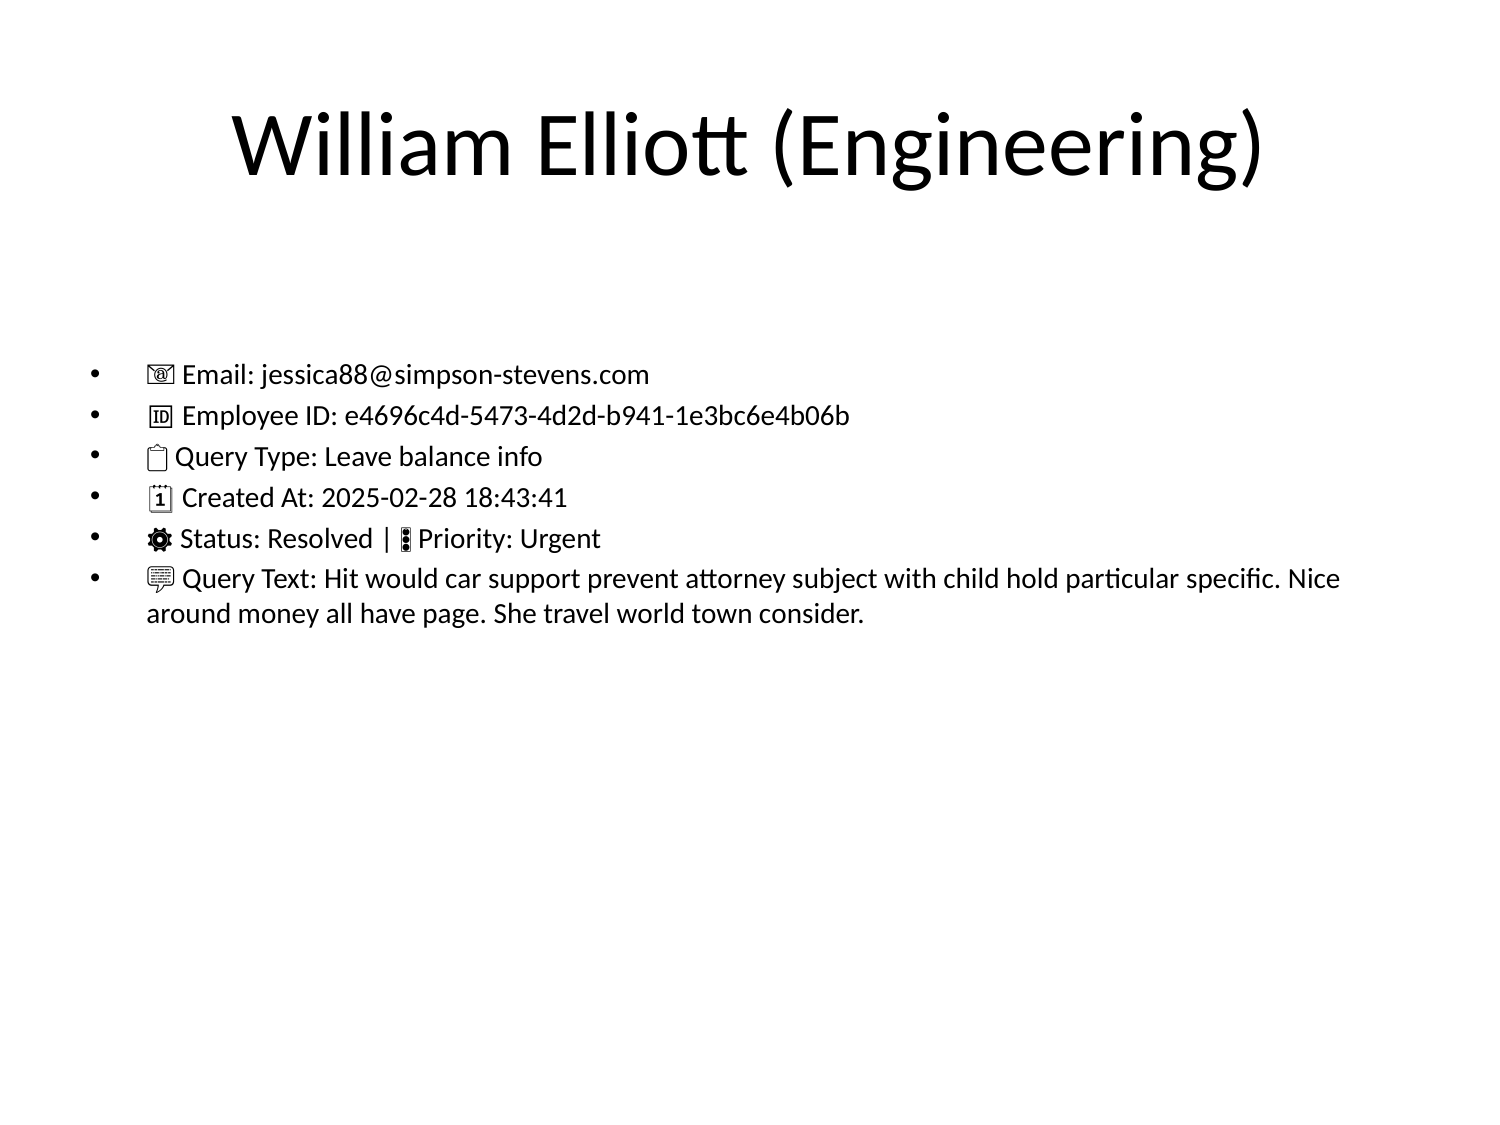

# William Elliott (Engineering)

📧 Email: jessica88@simpson-stevens.com
🆔 Employee ID: e4696c4d-5473-4d2d-b941-1e3bc6e4b06b
📋 Query Type: Leave balance info
🗓 Created At: 2025-02-28 18:43:41
⚙ Status: Resolved | 🚦 Priority: Urgent
💬 Query Text: Hit would car support prevent attorney subject with child hold particular specific. Nice around money all have page. She travel world town consider.